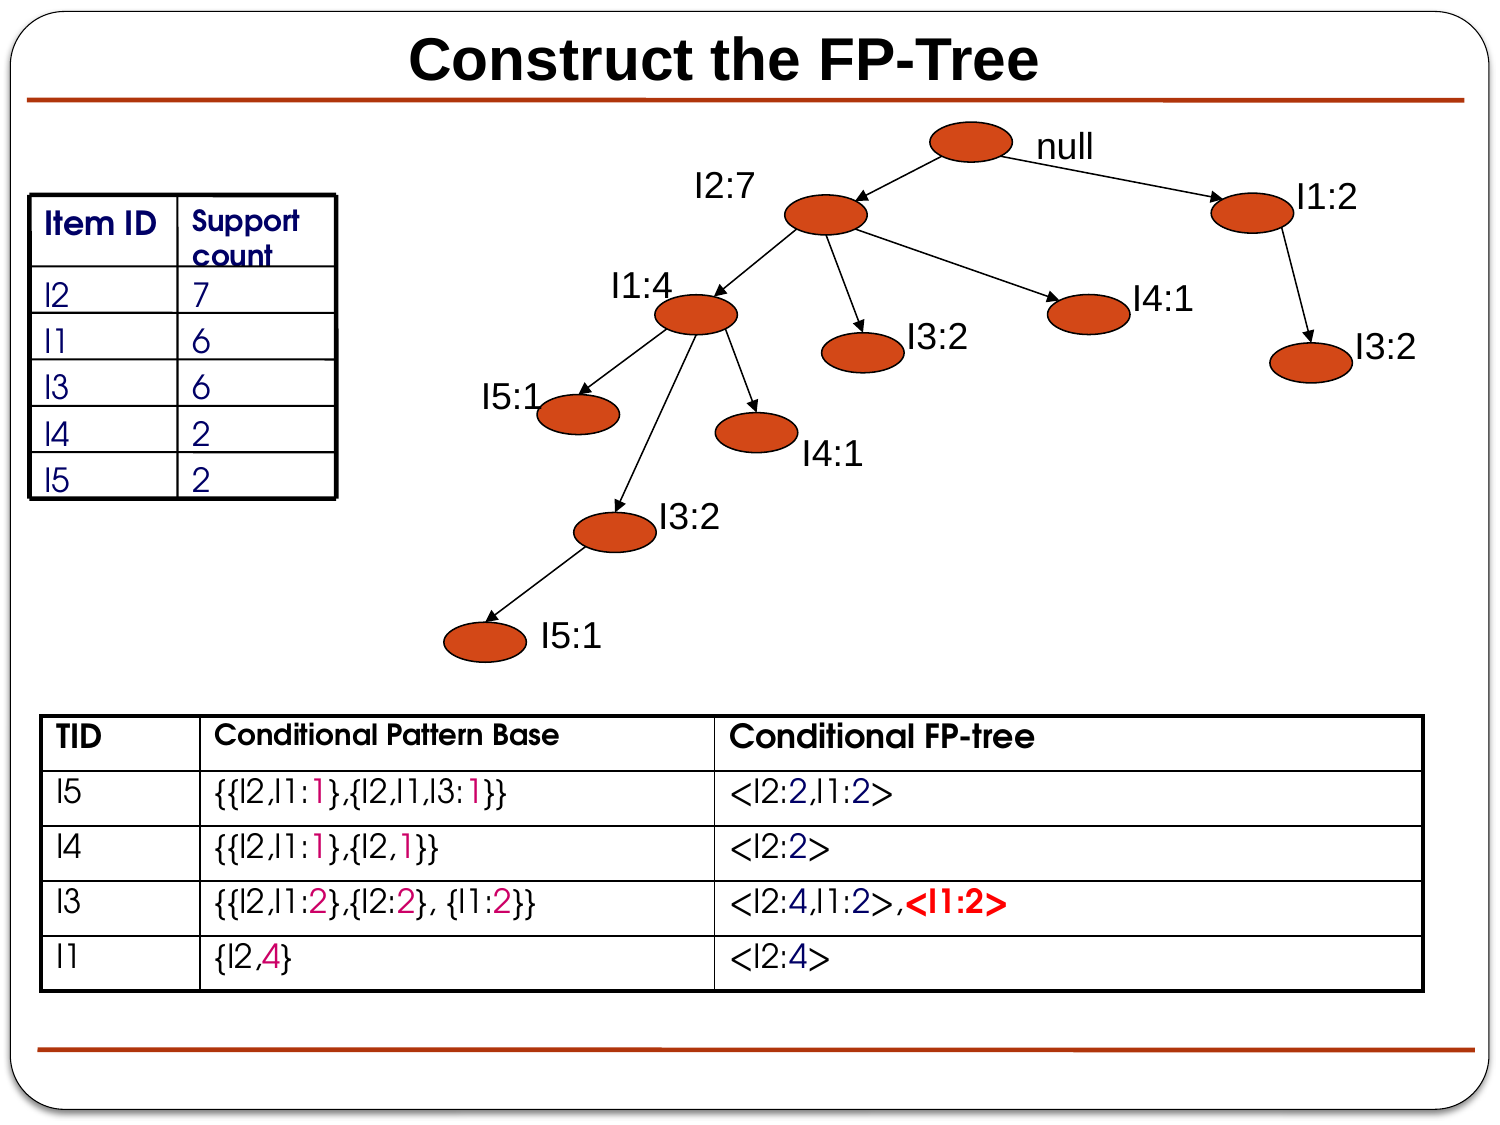

Construct the FP-Tree
null

I2:7
I1:2

Item ID

Support count

I2

7
I1

6
I3

6
I4

2
I5

2

I1:4
I4:1

I3:2
I3:2

I5:1

I4:1

I3:2

I5:1

| TID | Conditional Pattern Base | Conditional FP-tree |
| --- | --- | --- |
| I5 | {{I2,I1:1},{I2,I1,I3:1}} | <I2:2,I1:2> |
| I4 | {{I2,I1:1},{I2,1}} | <I2:2> |
| I3 | {{I2,I1:2},{I2:2}, {I1:2}} | <I2:4,I1:2>,<I1:2> |
| I1 | {I2,4} | <I2:4> |